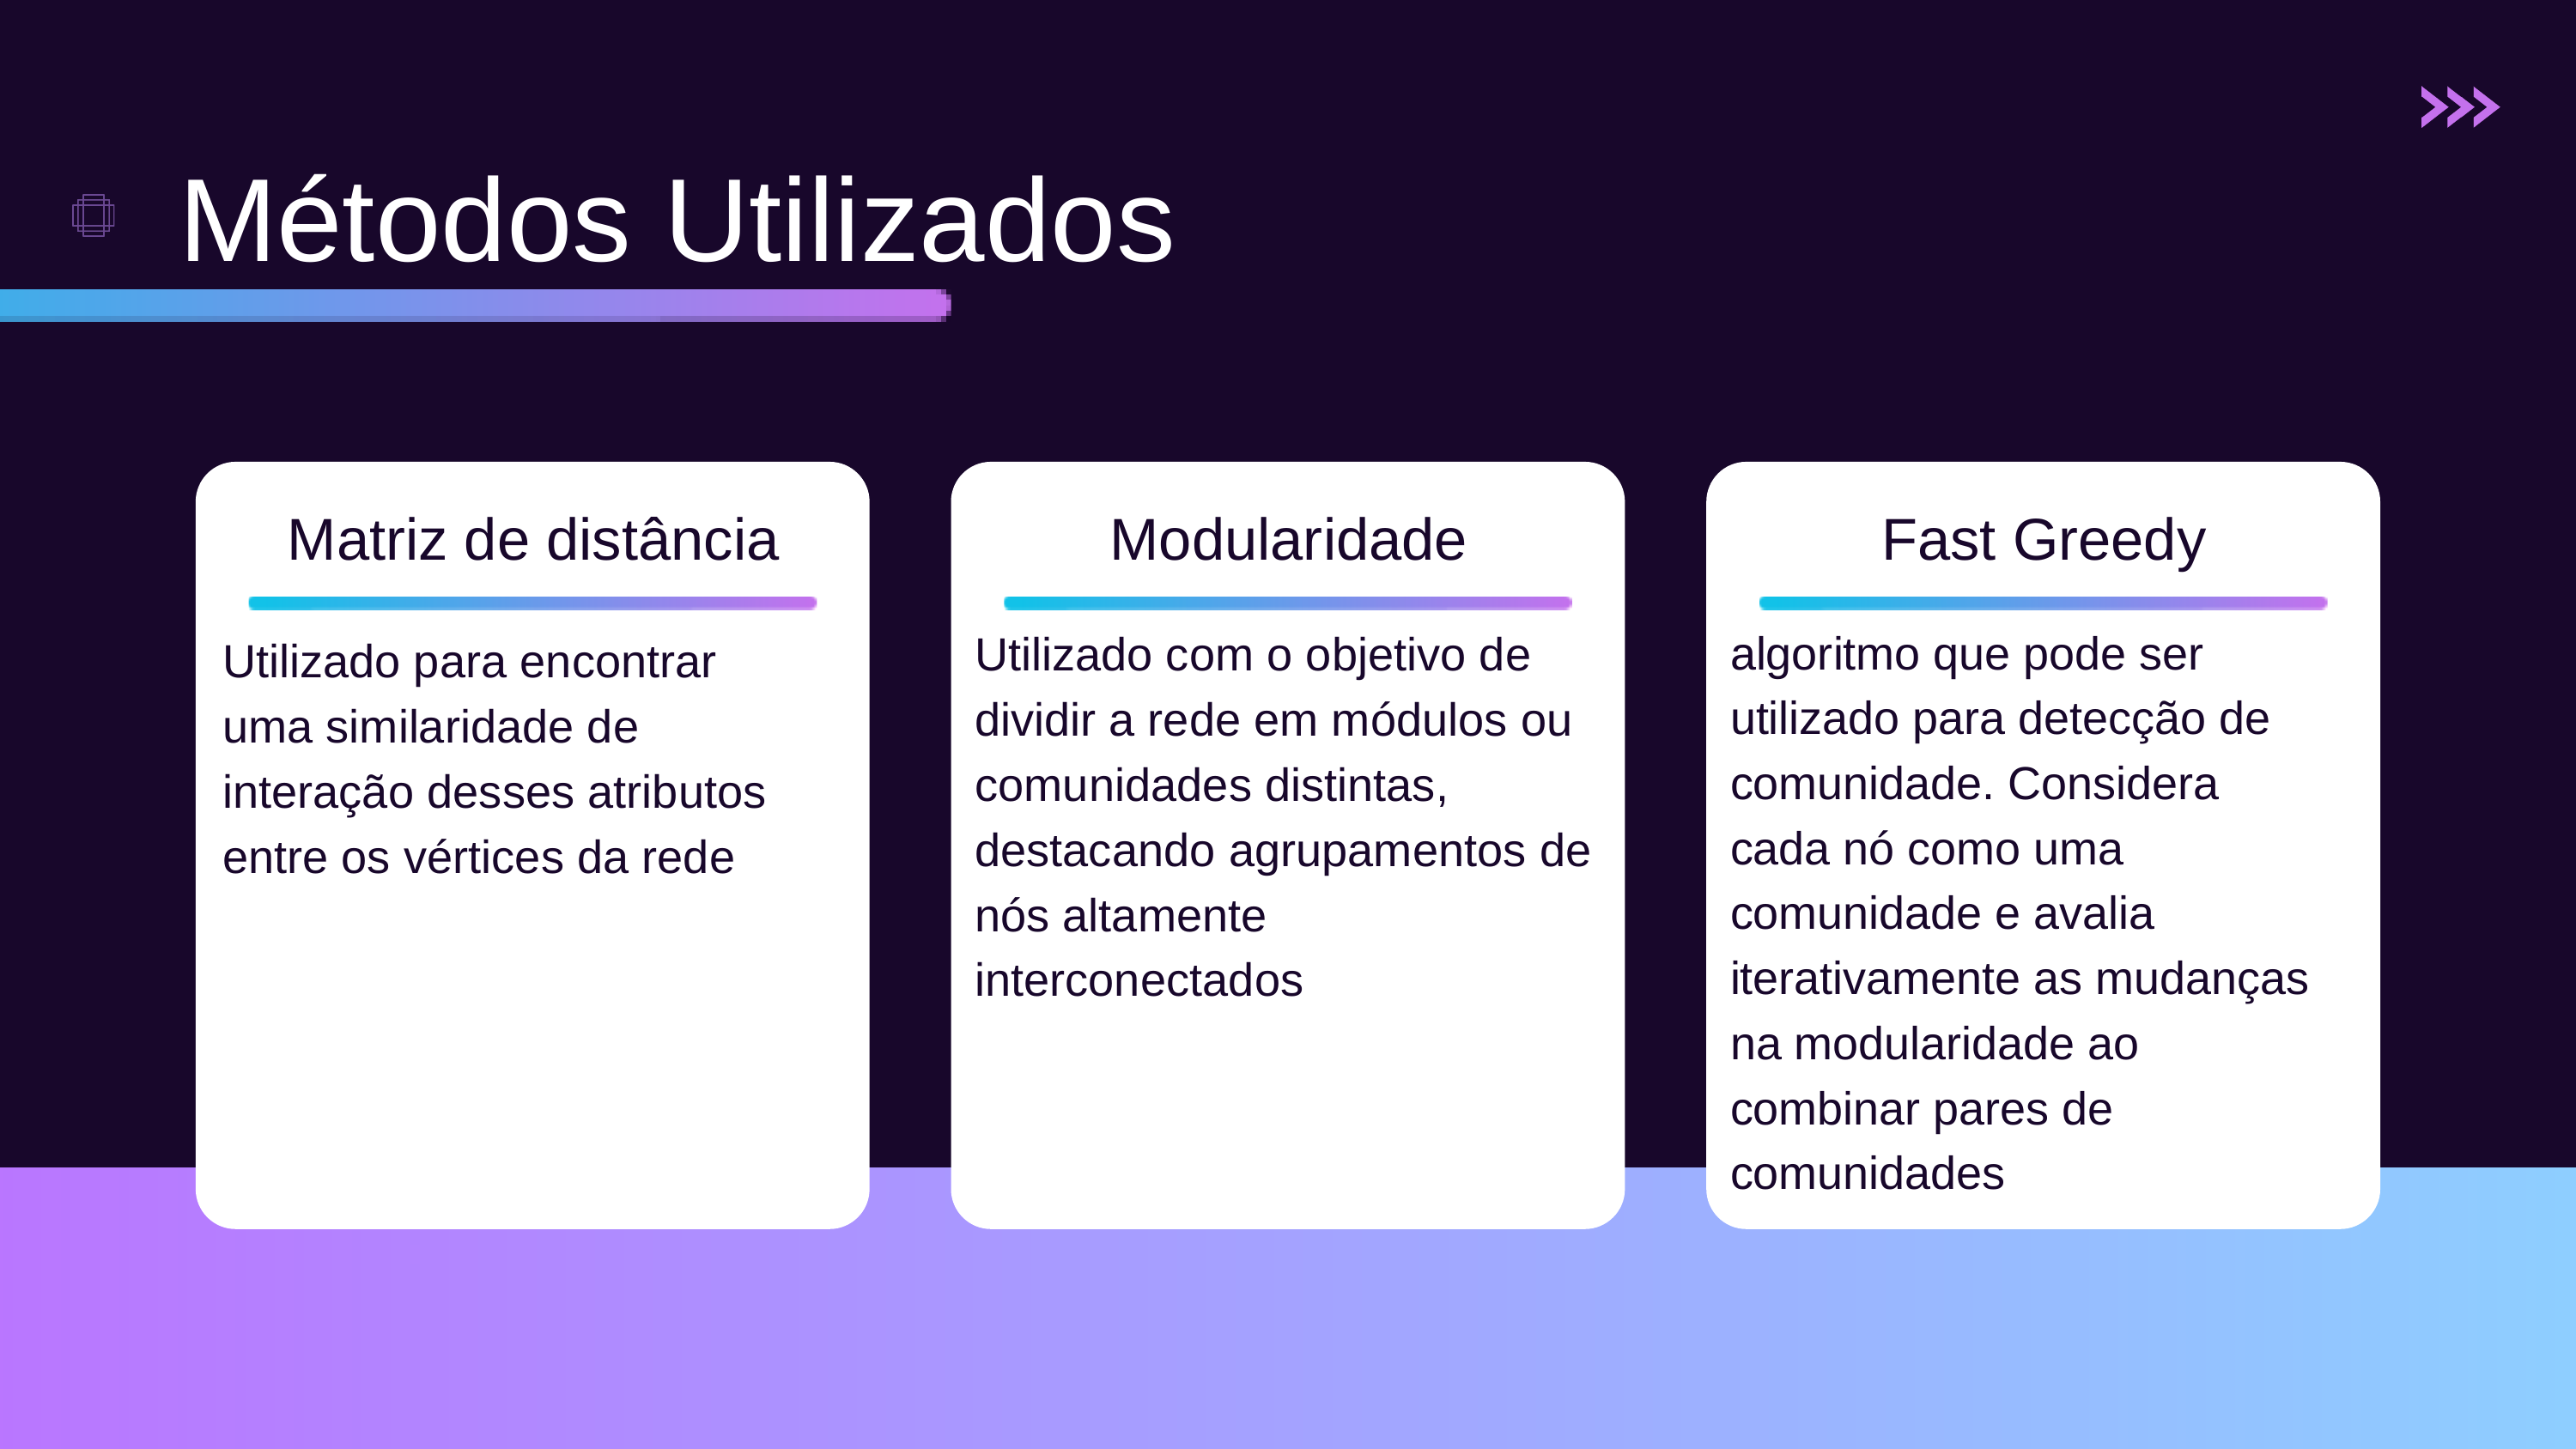

Métodos Utilizados

Matriz de distância
Modularidade
Fast Greedy

algoritmo que pode ser utilizado para detecção de comunidade. Considera cada nó como uma comunidade e avalia iterativamente as mudanças na modularidade ao combinar pares de comunidades
Utilizado com o objetivo de dividir a rede em módulos ou comunidades distintas, destacando agrupamentos de nós altamente interconectados
Utilizado para encontrar uma similaridade de interação desses atributos entre os vértices da rede